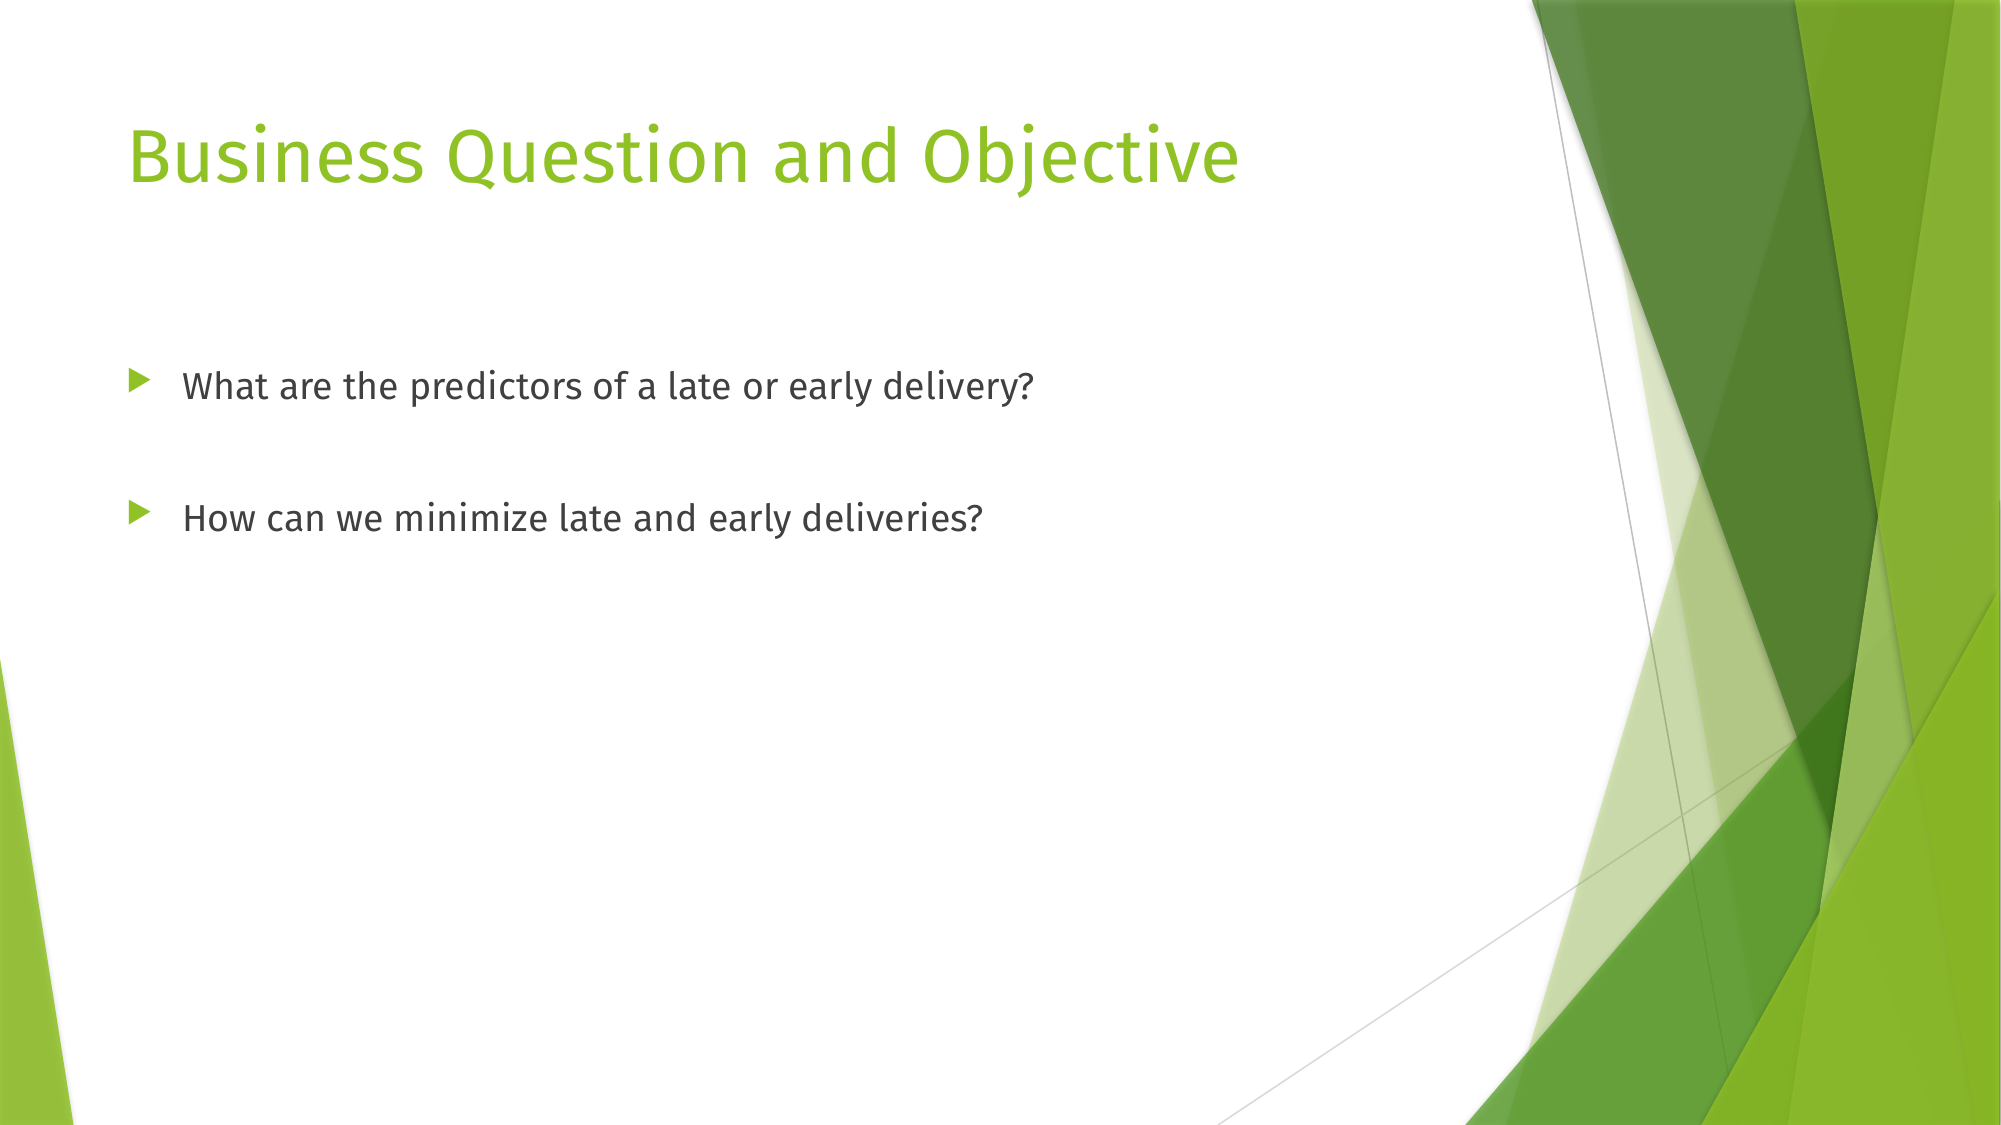

# Business Question and Objective
What are the predictors of a late or early delivery?

How can we minimize late and early deliveries?